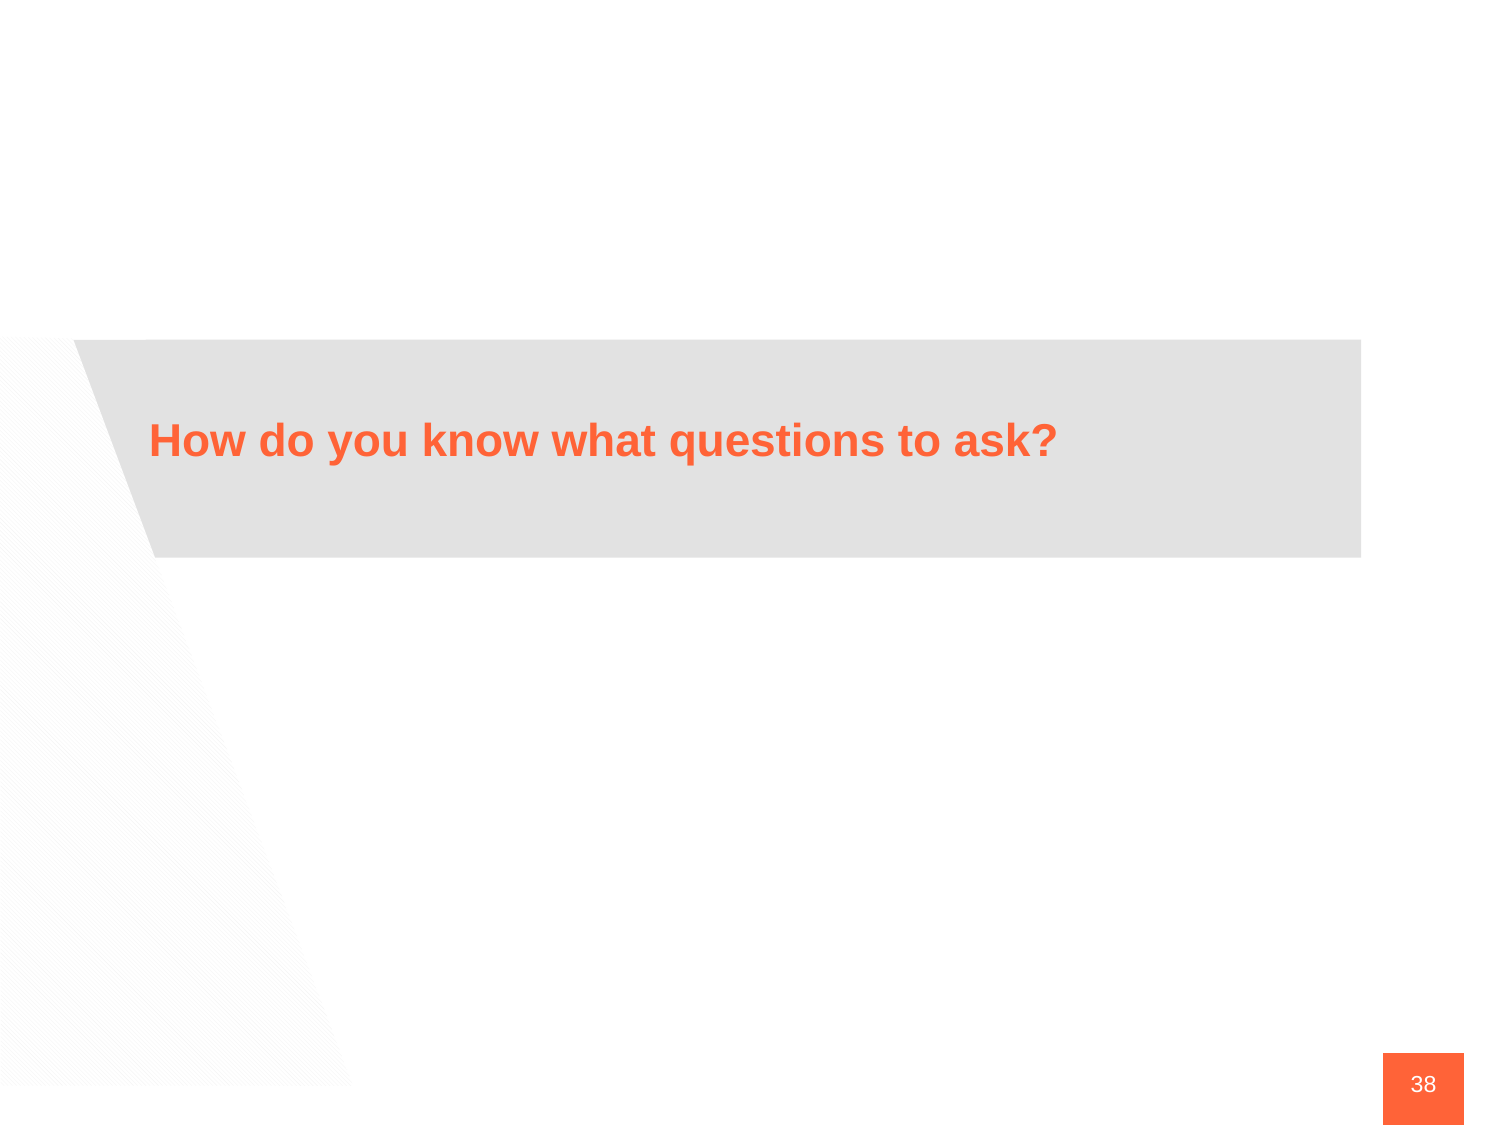

How do you know what questions to ask?